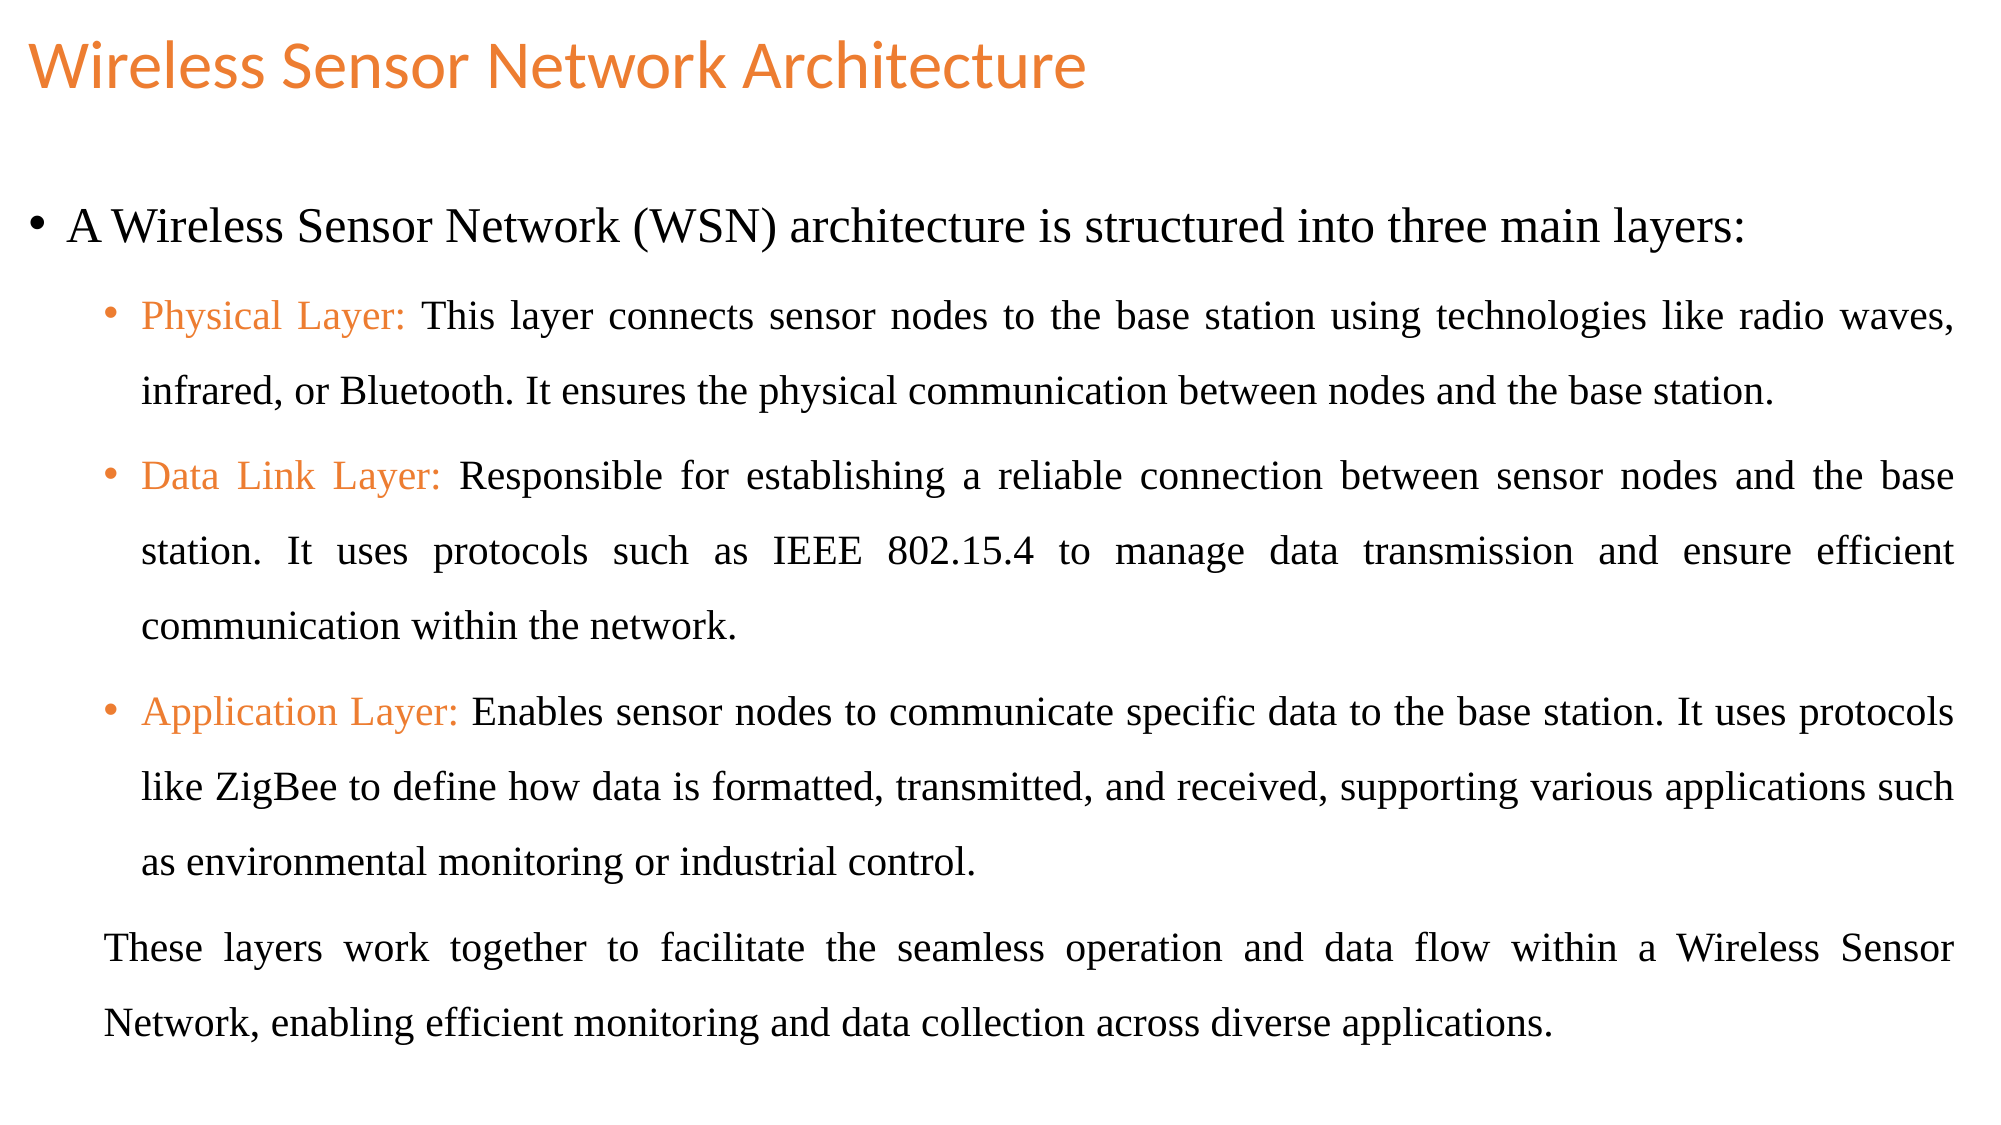

# Wireless Sensor Network Architecture
A Wireless Sensor Network (WSN) architecture is structured into three main layers:
Physical Layer: This layer connects sensor nodes to the base station using technologies like radio waves, infrared, or Bluetooth. It ensures the physical communication between nodes and the base station.
Data Link Layer: Responsible for establishing a reliable connection between sensor nodes and the base station. It uses protocols such as IEEE 802.15.4 to manage data transmission and ensure efficient communication within the network.
Application Layer: Enables sensor nodes to communicate specific data to the base station. It uses protocols like ZigBee to define how data is formatted, transmitted, and received, supporting various applications such as environmental monitoring or industrial control.
These layers work together to facilitate the seamless operation and data flow within a Wireless Sensor Network, enabling efficient monitoring and data collection across diverse applications.